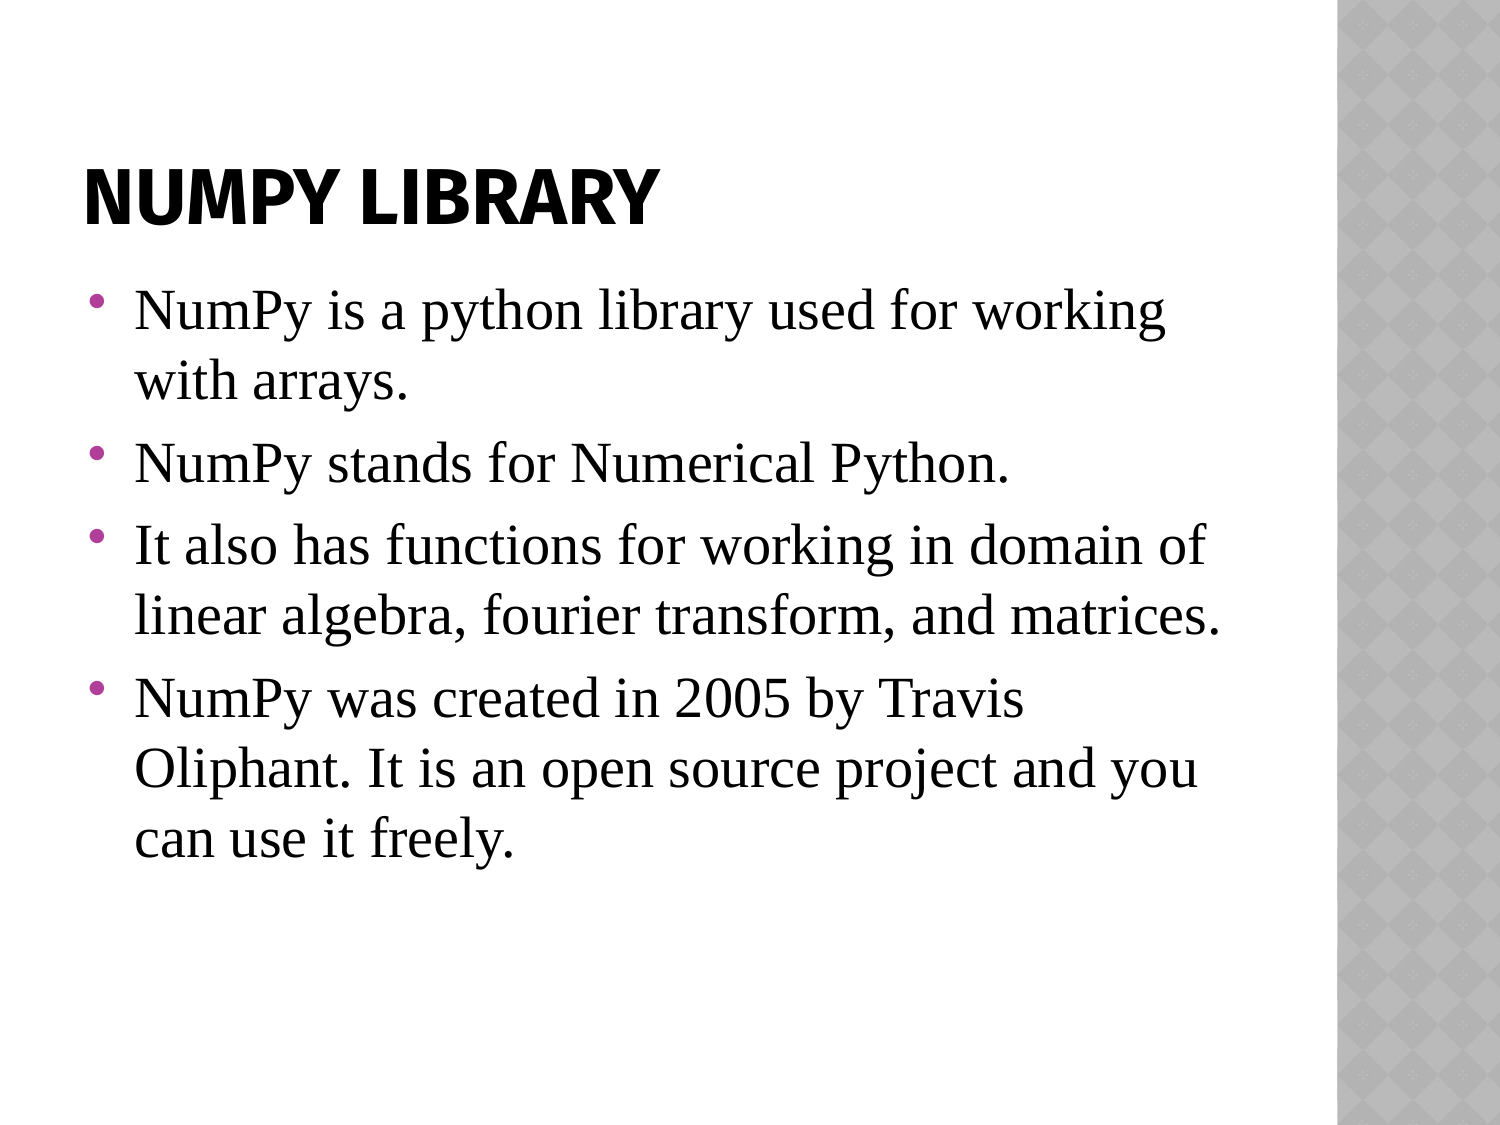

# Numpy library
NumPy is a python library used for working with arrays.
NumPy stands for Numerical Python.
It also has functions for working in domain of linear algebra, fourier transform, and matrices.
NumPy was created in 2005 by Travis Oliphant. It is an open source project and you can use it freely.